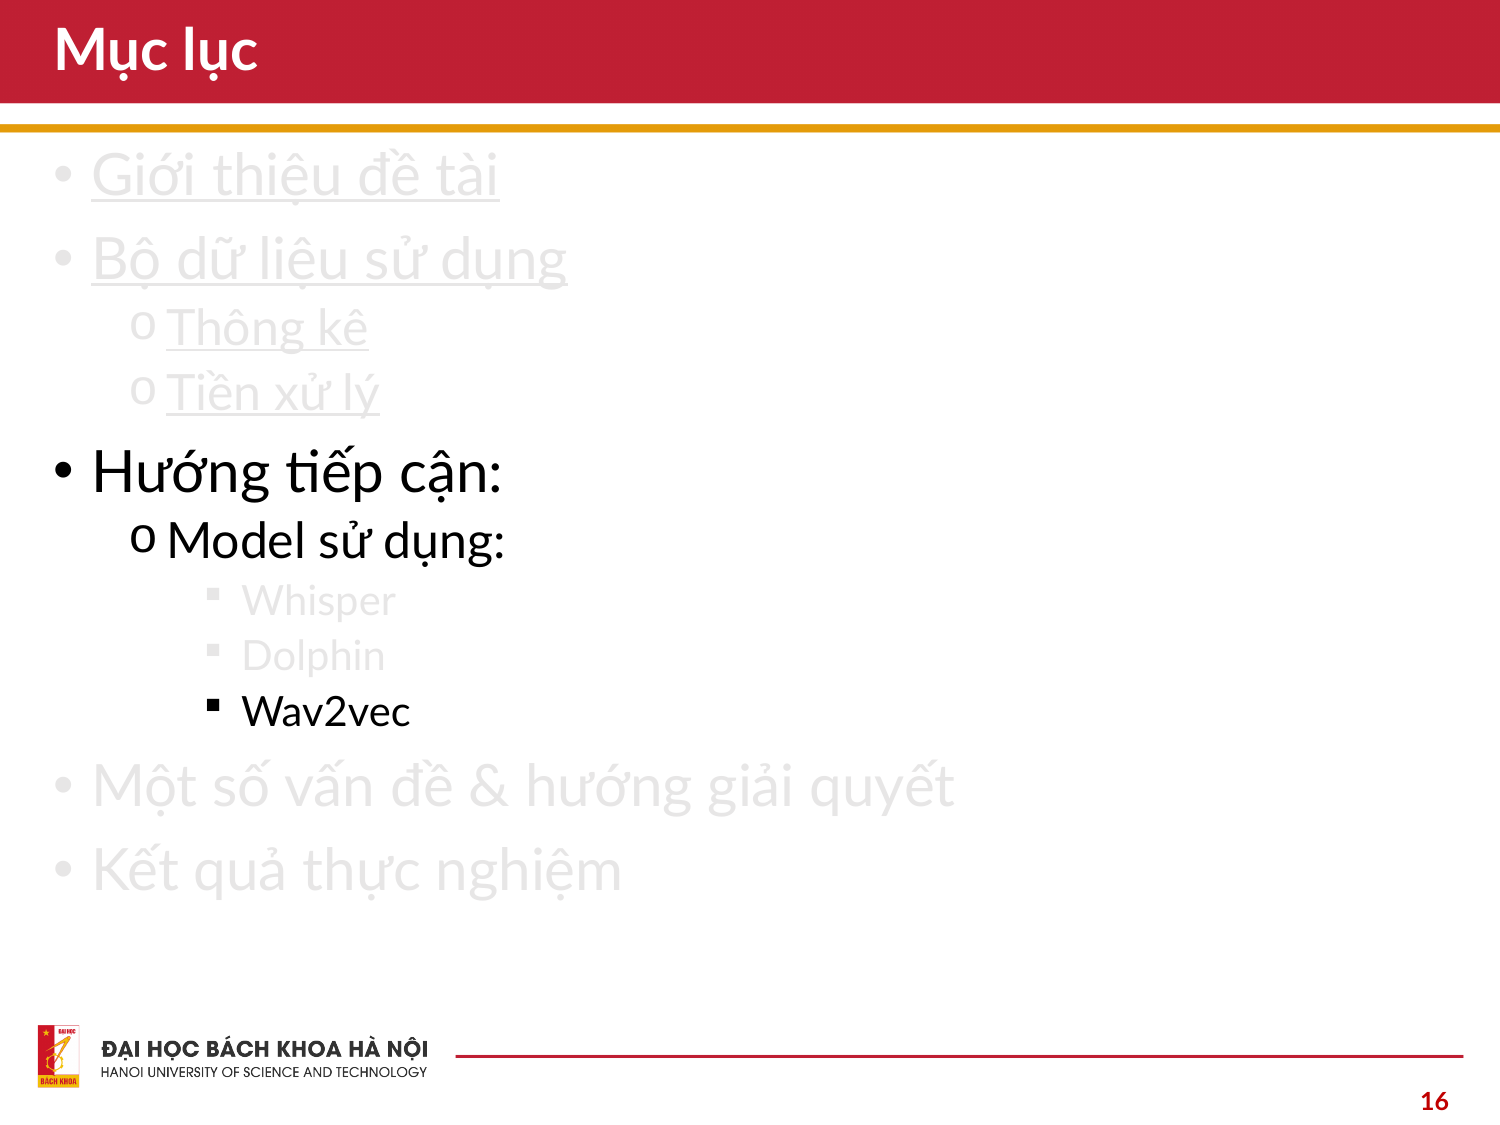

# Mục lục
Giới thiệu đề tài
Bộ dữ liệu sử dụng
Thông kê
Tiền xử lý
Hướng tiếp cận:
Model sử dụng:
Whisper
Dolphin
Wav2vec
Một số vấn đề & hướng giải quyết
Kết quả thực nghiệm
16